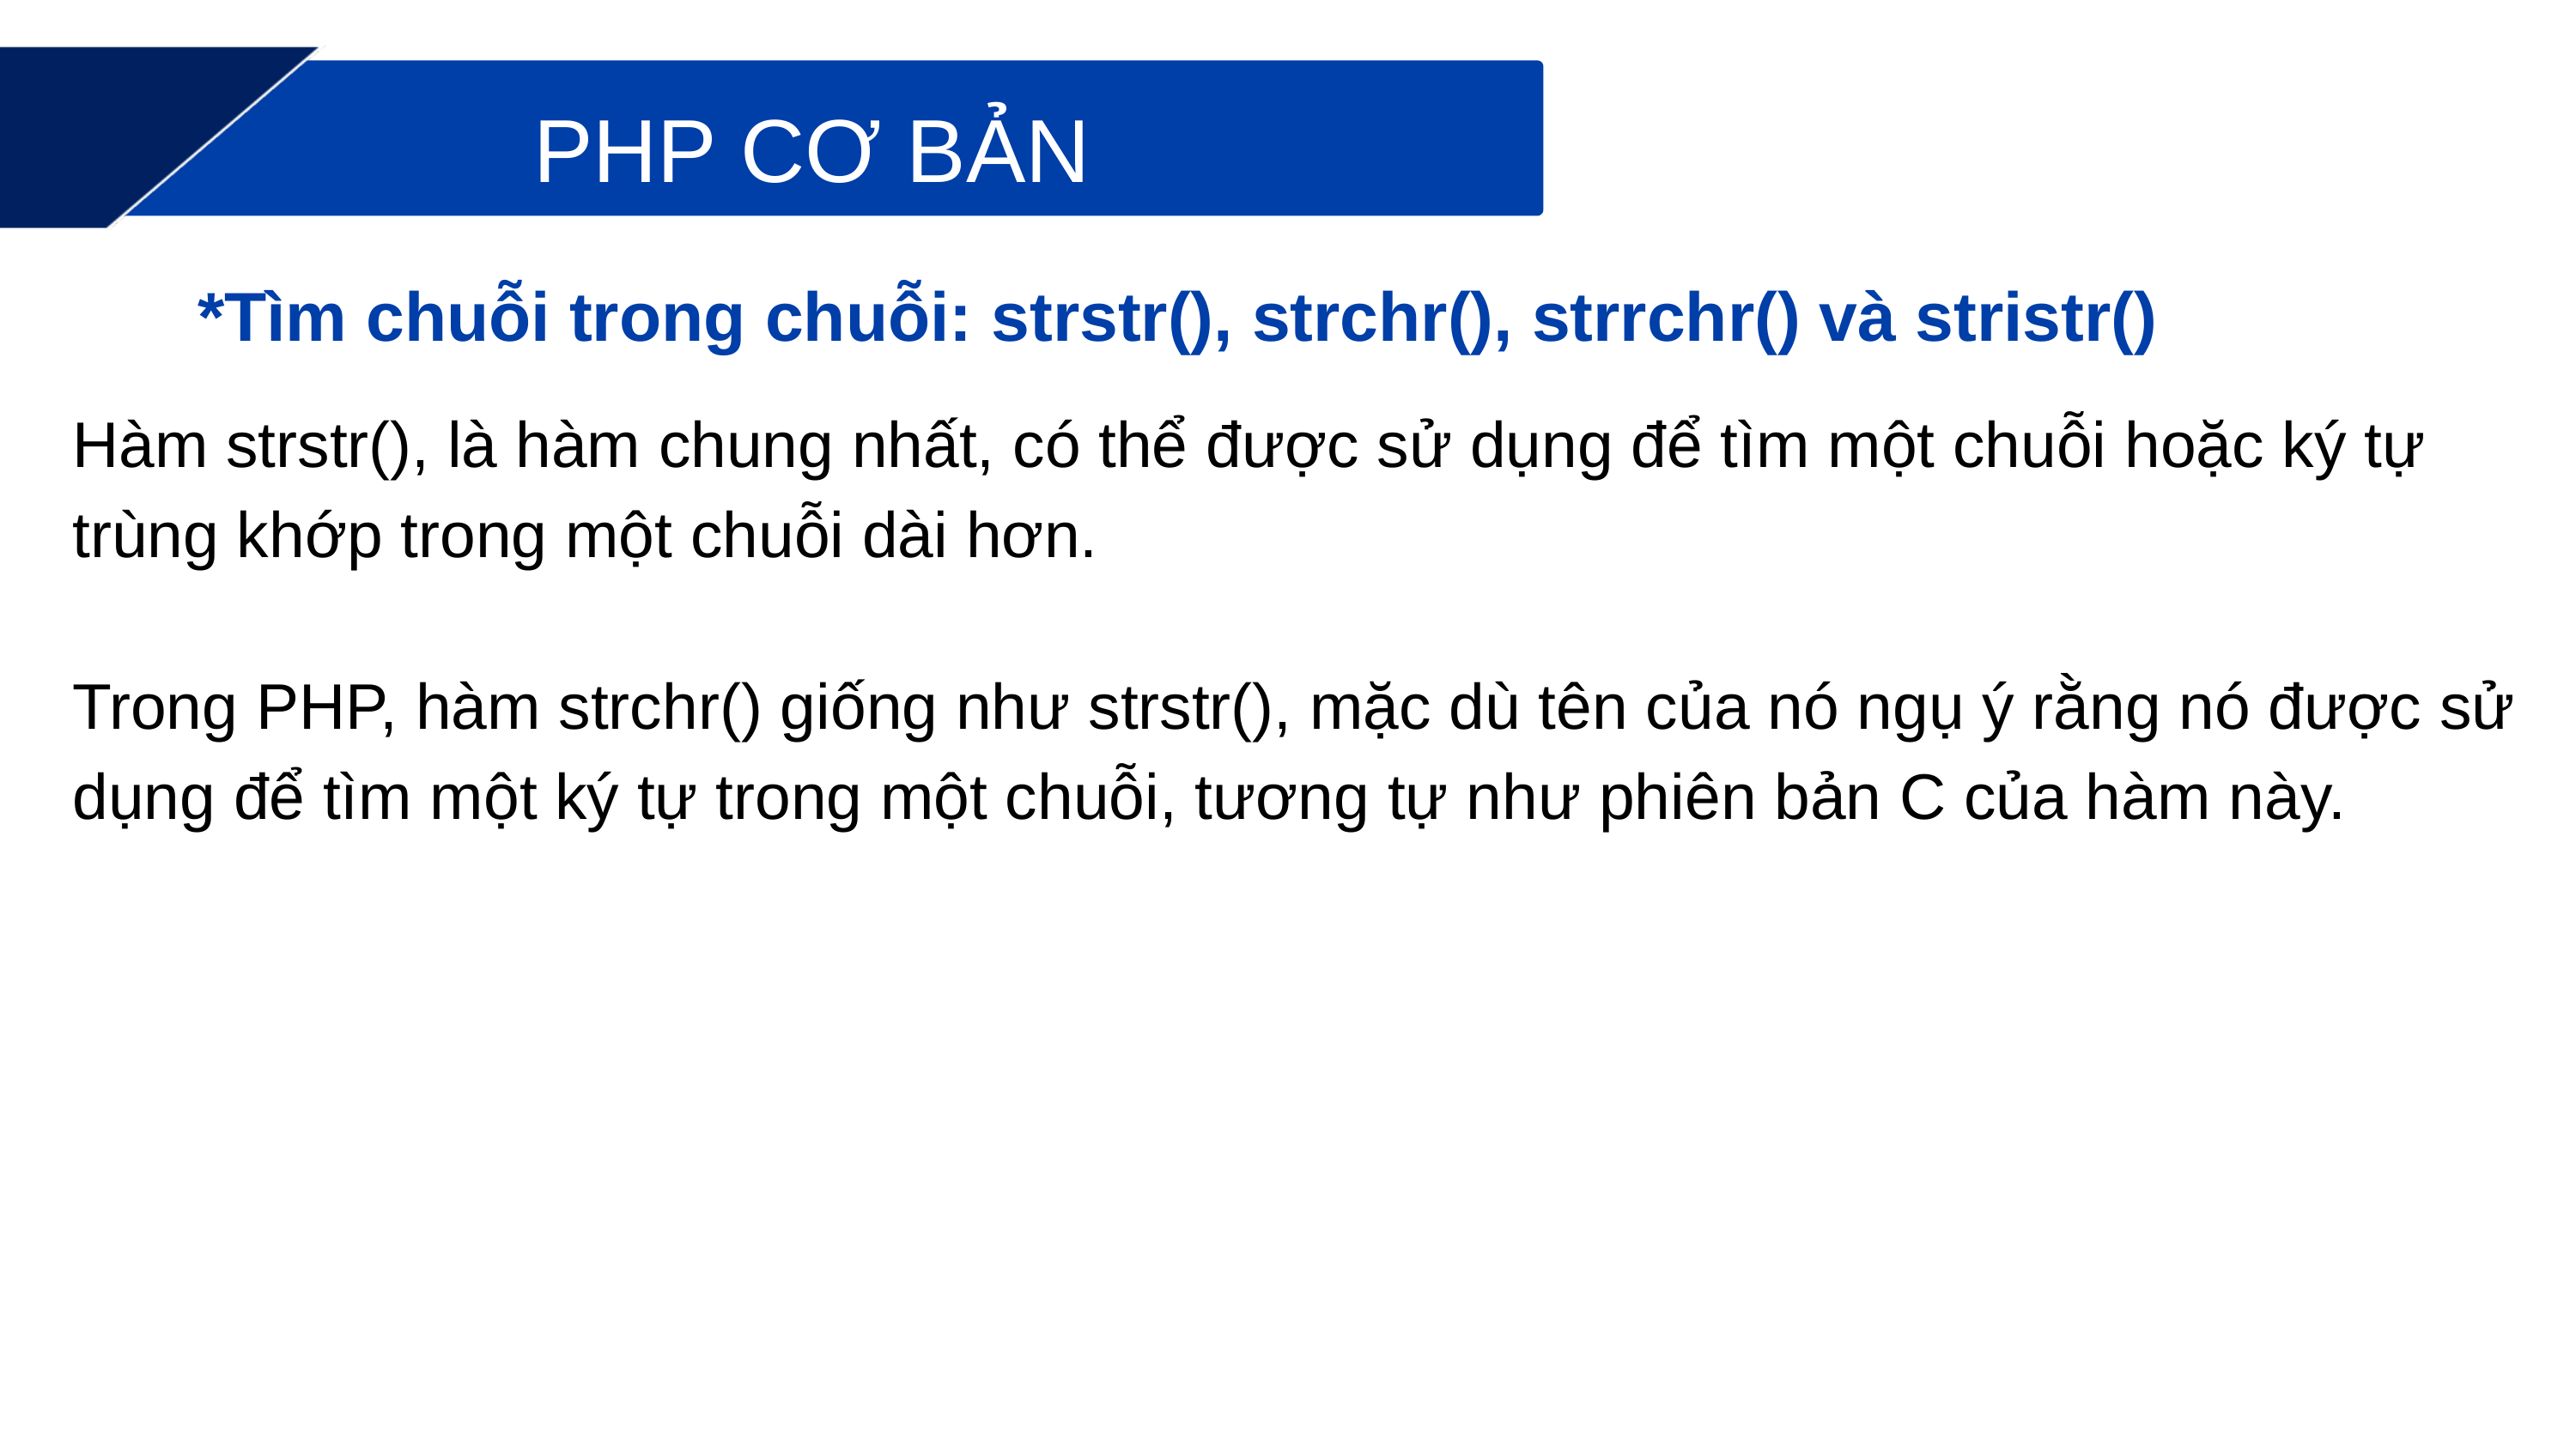

PHP CƠ BẢN

*Tìm chuỗi trong chuỗi: strstr(), strchr(), strrchr() và stristr()
Hàm strstr(), là hàm chung nhất, có thể được sử dụng để tìm một chuỗi hoặc ký tự trùng khớp trong một chuỗi dài hơn.
Trong PHP, hàm strchr() giống như strstr(), mặc dù tên của nó ngụ ý rằng nó được sử dụng để tìm một ký tự trong một chuỗi, tương tự như phiên bản C của hàm này.